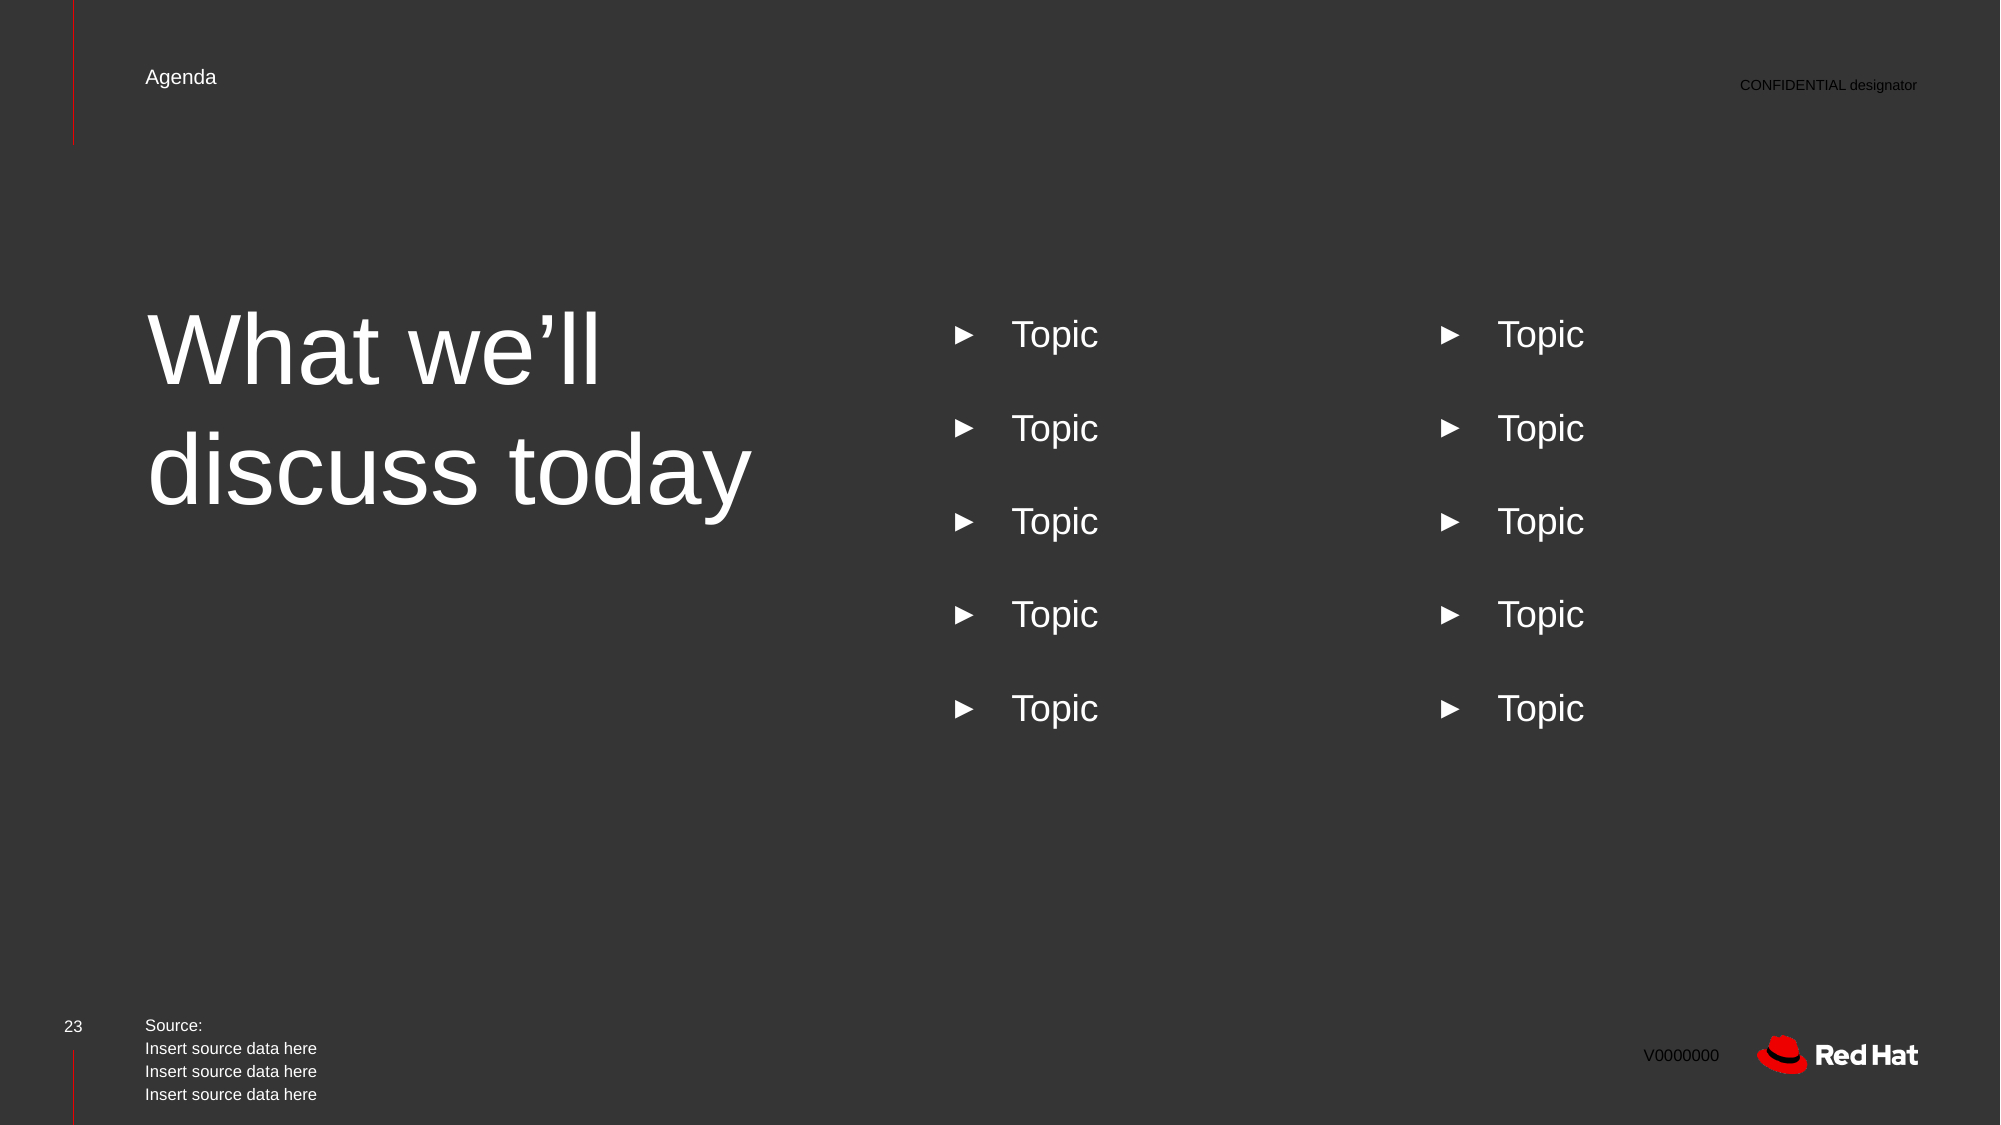

Agenda
# What we’ll discuss today
Topic
Topic
Topic
Topic
Topic
Topic
Topic
Topic
Topic
Topic
Source:
Insert source data here
Insert source data here
Insert source data here
23